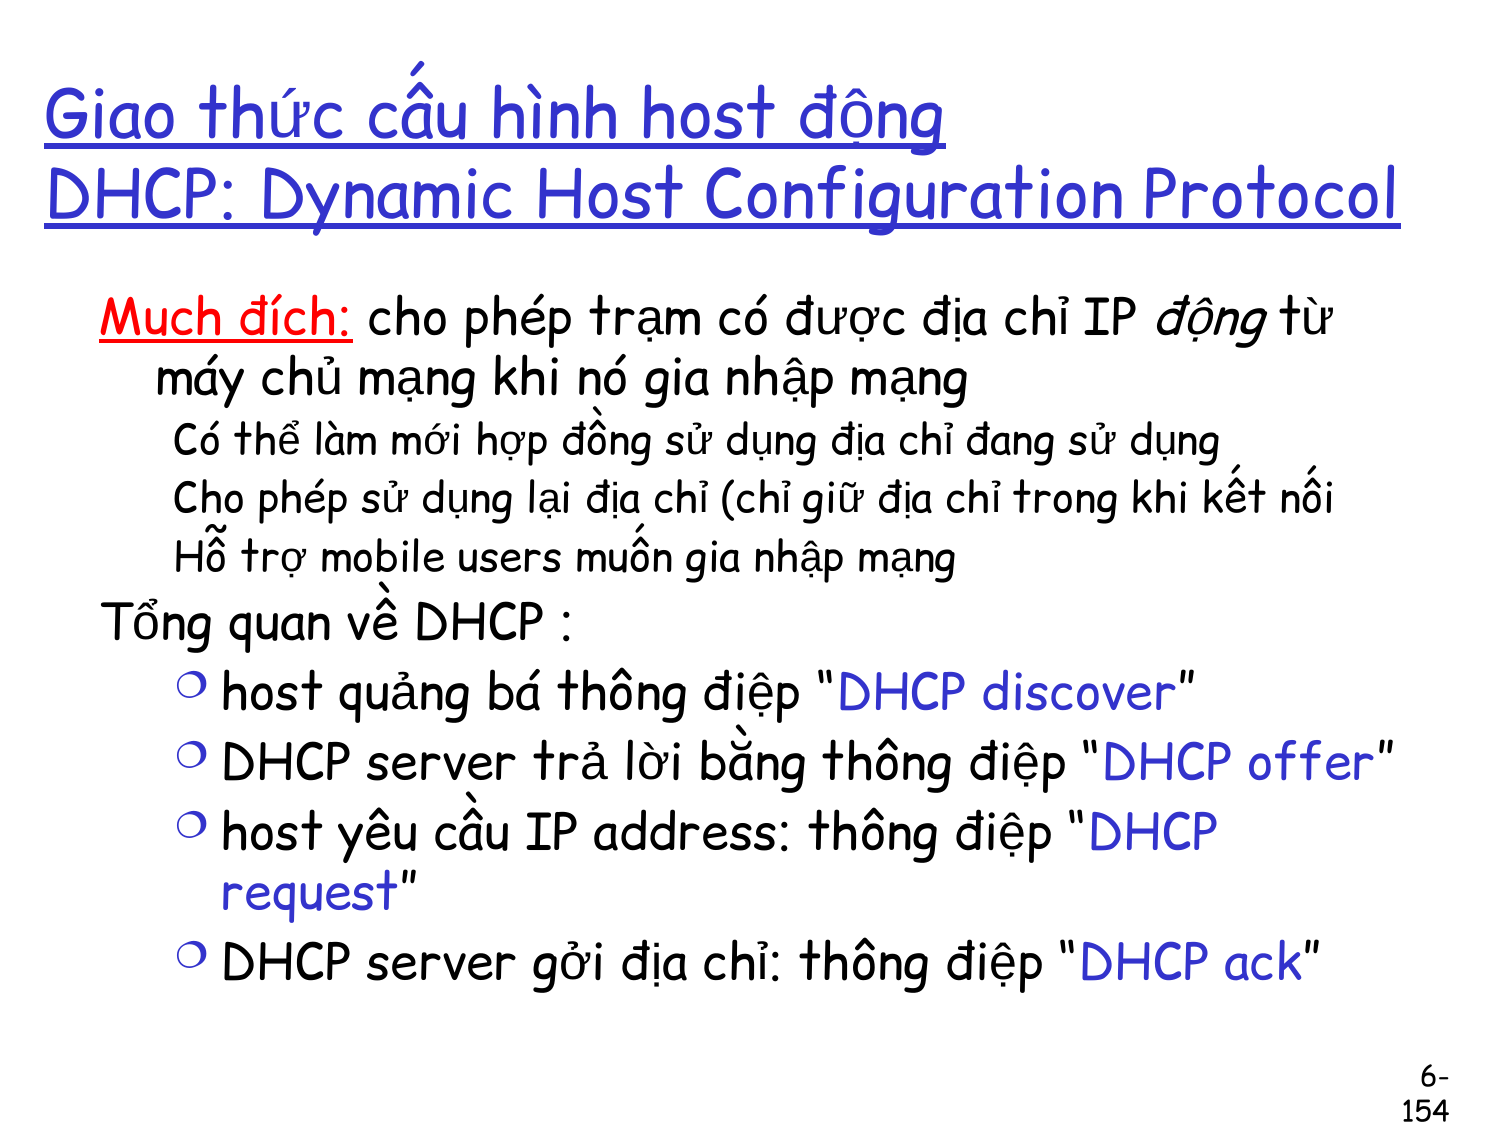

# Giao thức cấu hình host động DHCP: Dynamic Host Configuration Protocol
Much đích: cho phép trạm có được địa chỉ IP động từ máy chủ mạng khi nó gia nhập mạng
Có thể làm mới hợp đồng sử dụng địa chỉ đang sử dụng
Cho phép sử dụng lại địa chỉ (chỉ giữ địa chỉ trong khi kết nối
Hỗ trợ mobile users muốn gia nhập mạng
Tổng quan về DHCP :
host quảng bá thông điệp “DHCP discover”
DHCP server trả lời bằng thông điệp “DHCP offer”
host yêu cầu IP address: thông điệp “DHCP request”
DHCP server gởi địa chỉ: thông điệp “DHCP ack”

6-154